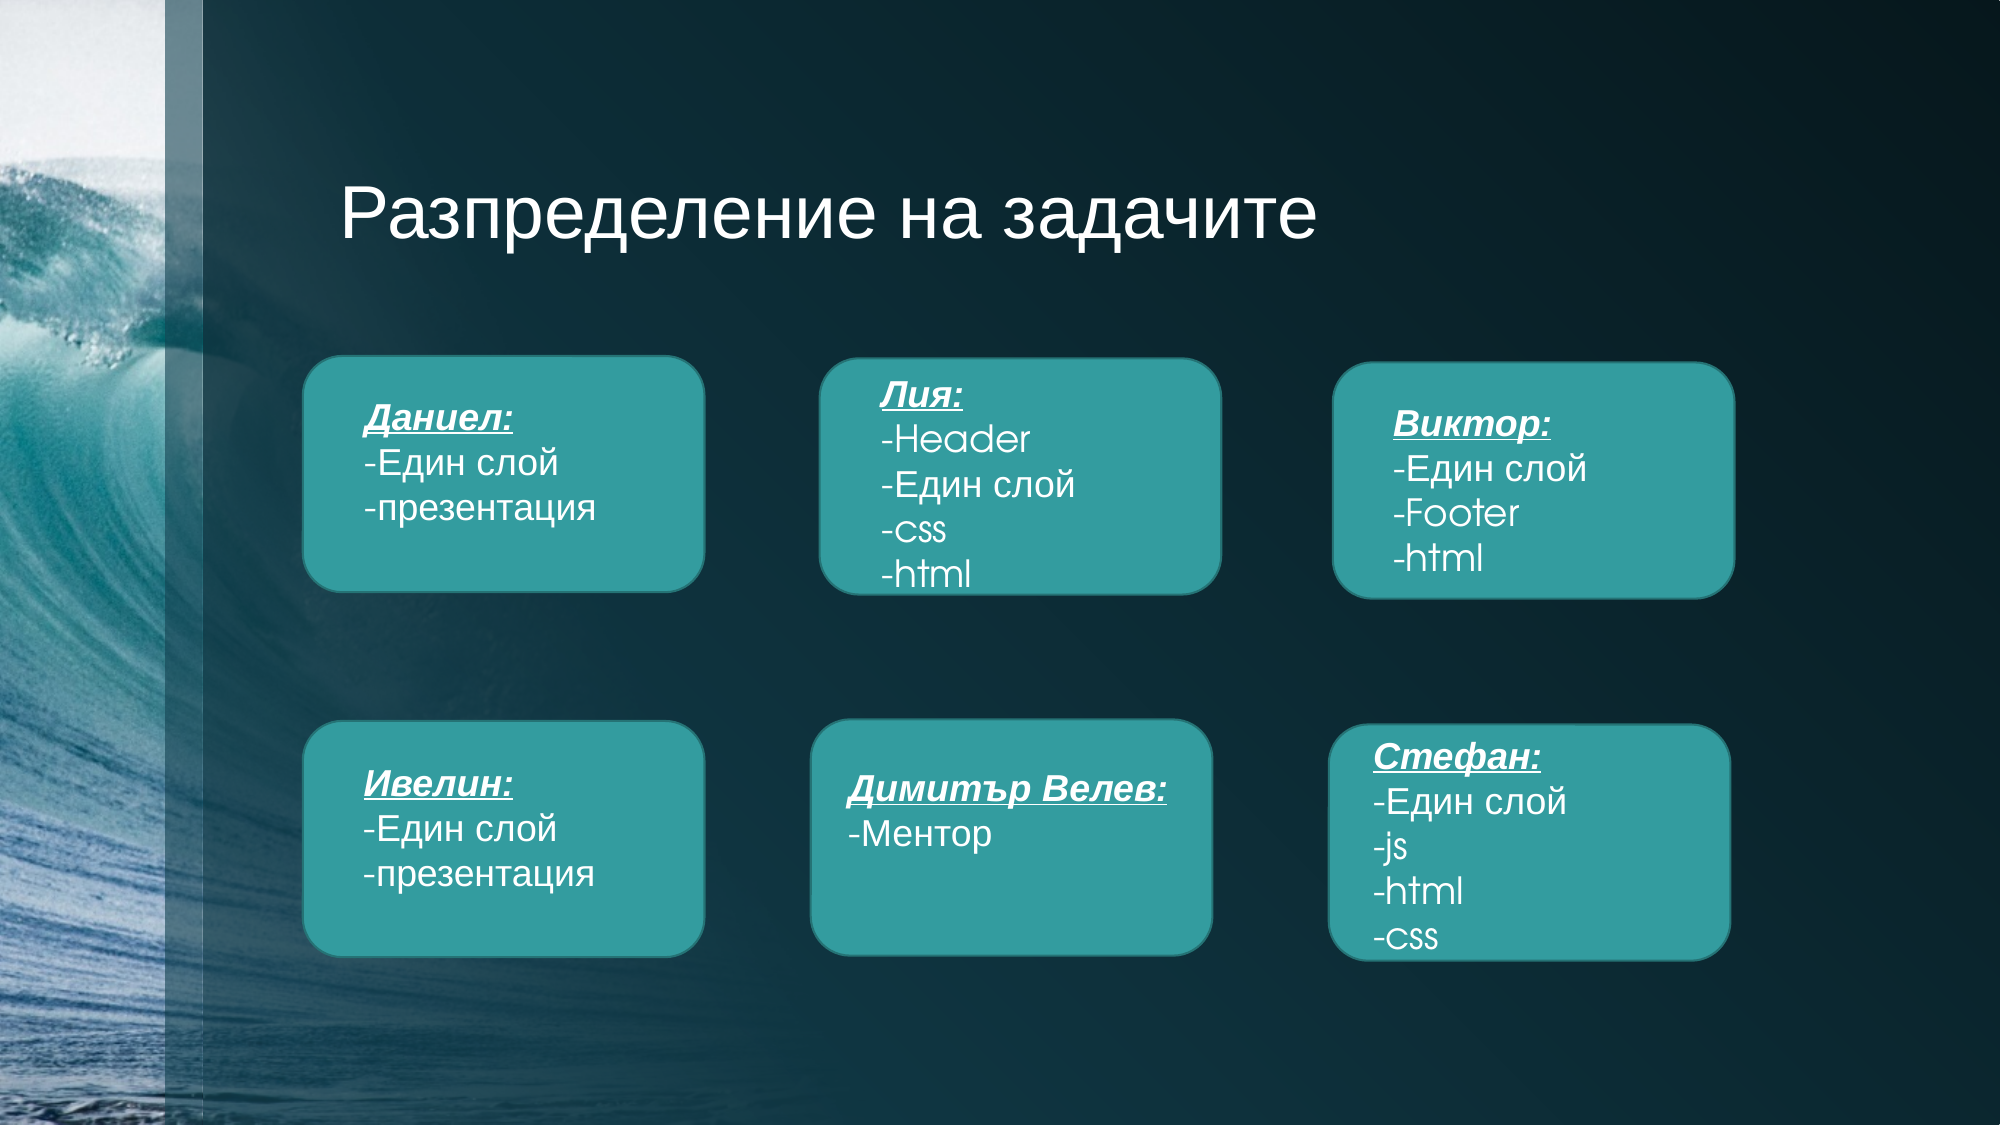

# Разпределение на задачите

Лия:
-Header
-Един слой
-css
-html

Даниел:
-Един слой
-презентация
Виктор:
-Един слой
-Footer
-html

Стефан:
-Един слой
-js
-html
-css
Ивелин:
-Един слой
-презентация
Димитър Велев:
-Ментор